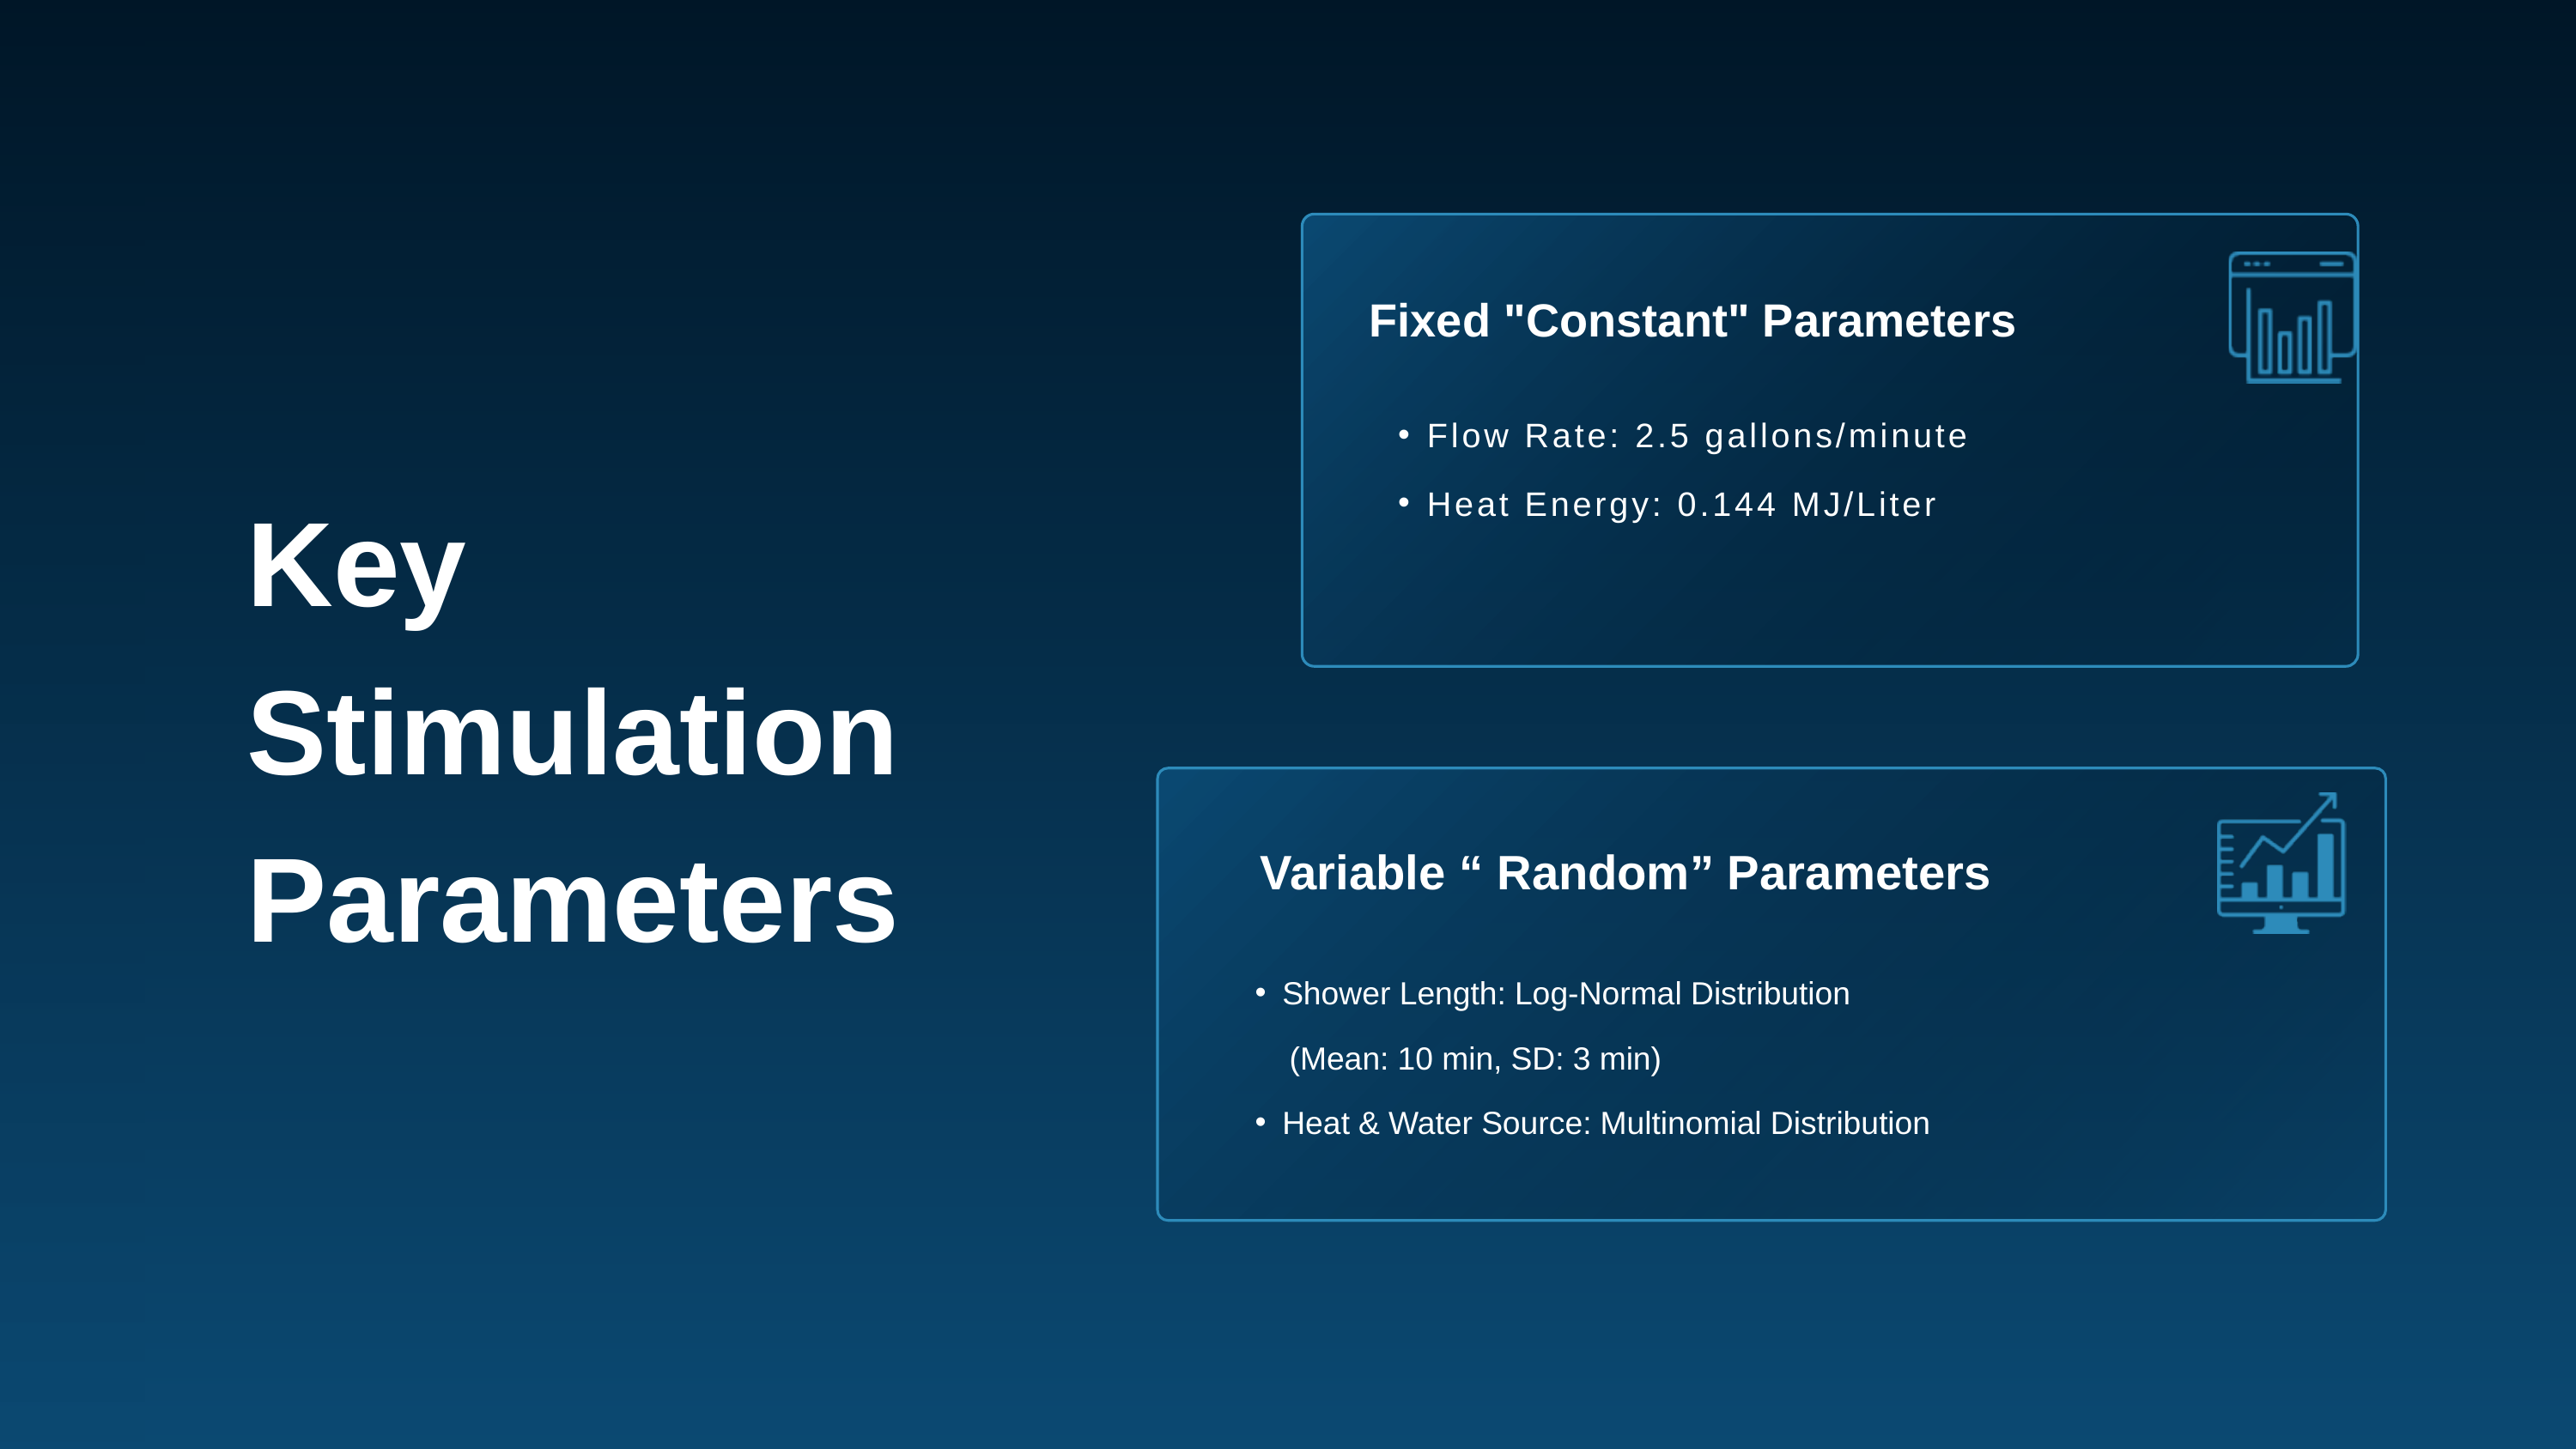

Fixed "Constant" Parameters

Flow Rate: 2.5 gallons/minute
Heat Energy: 0.144 MJ/Liter

Key
Stimulation
Parameters

Variable “ Random” Parameters
Shower Length: Log-Normal Distribution
       (Mean: 10 min, SD: 3 min)
Heat & Water Source: Multinomial Distribution